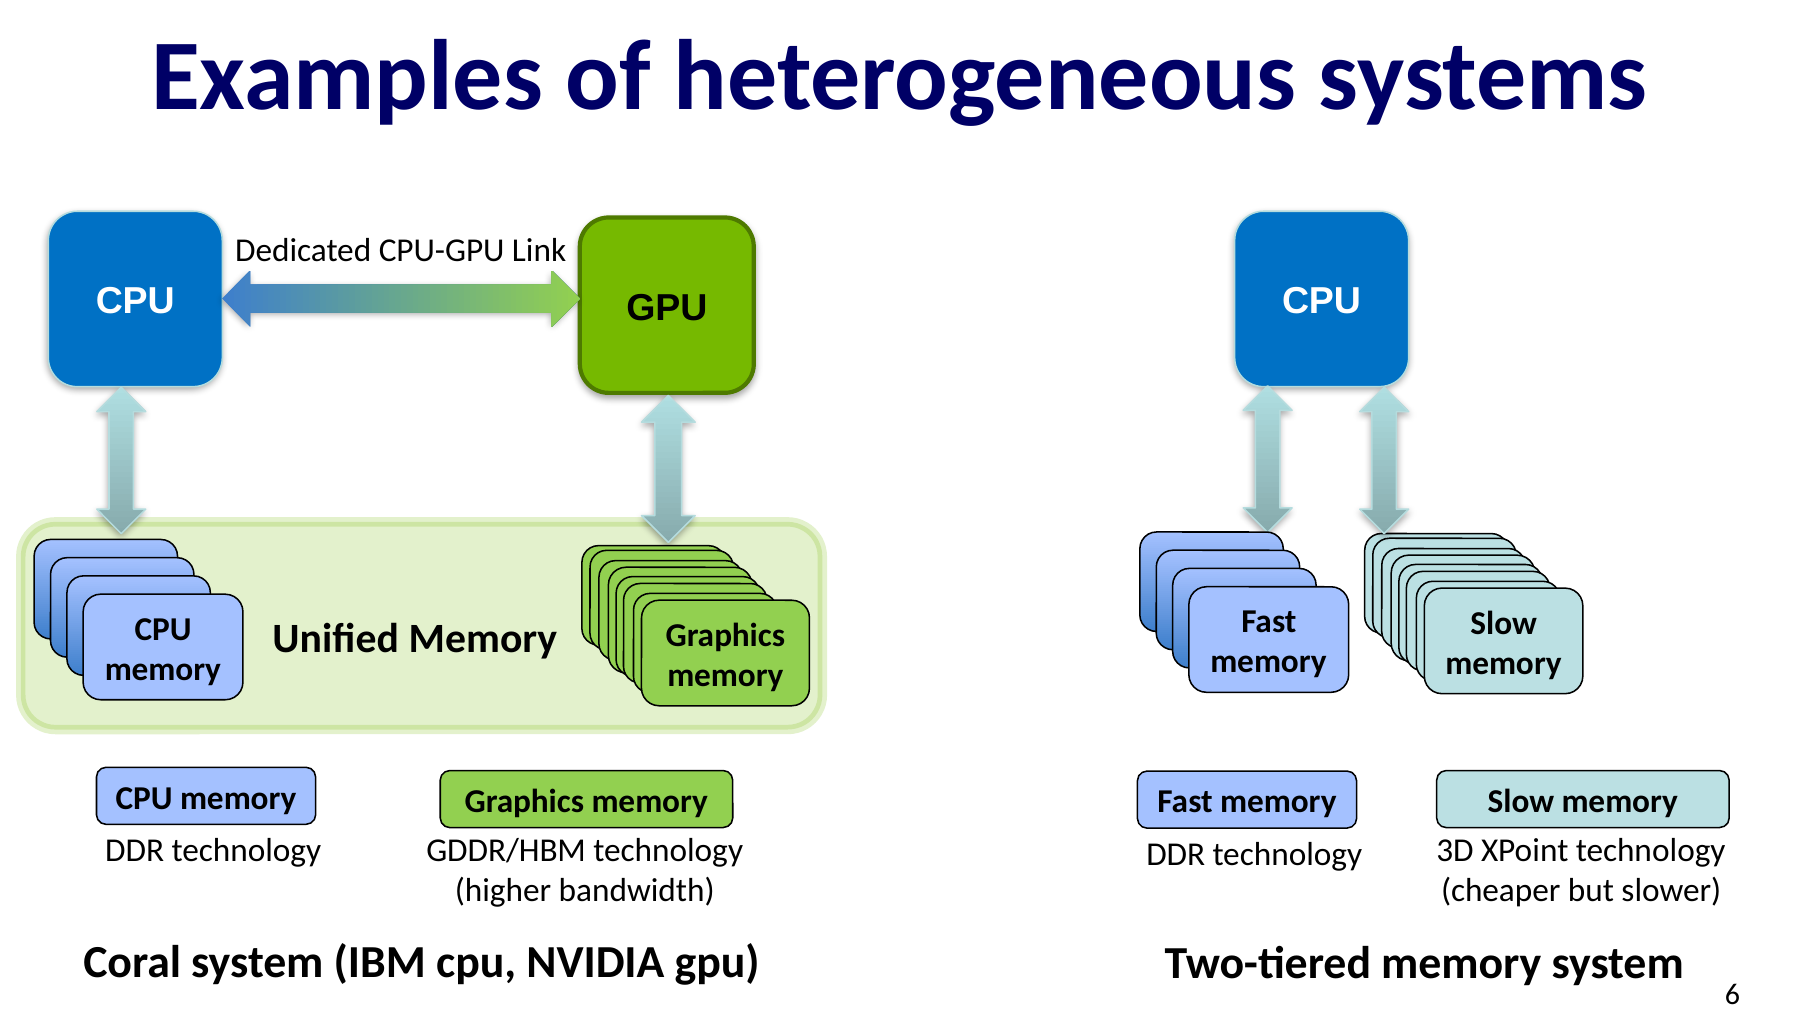

# Examples of heterogeneous systems
CPU
CPU
GPU
Dedicated CPU-GPU Link

DDR4
DDR4
DDR4
Fast
memory
DDR4
DDR4
DDR4

DDR4
DDR4
DDR4
Slow
memory
DDR4
DDR4
DDR4
CPU
memory
DDR4
DDR4
DDR4

DDR4
DDR4
DDR4
Graphics memory
Unified Memory
CPU memory
Graphics memory
Slow memory
Fast memory
DDR technology
GDDR/HBM technology
(higher bandwidth)
3D XPoint technology
(cheaper but slower)
DDR technology
Coral system (IBM cpu, NVIDIA gpu)
Two-tiered memory system
6